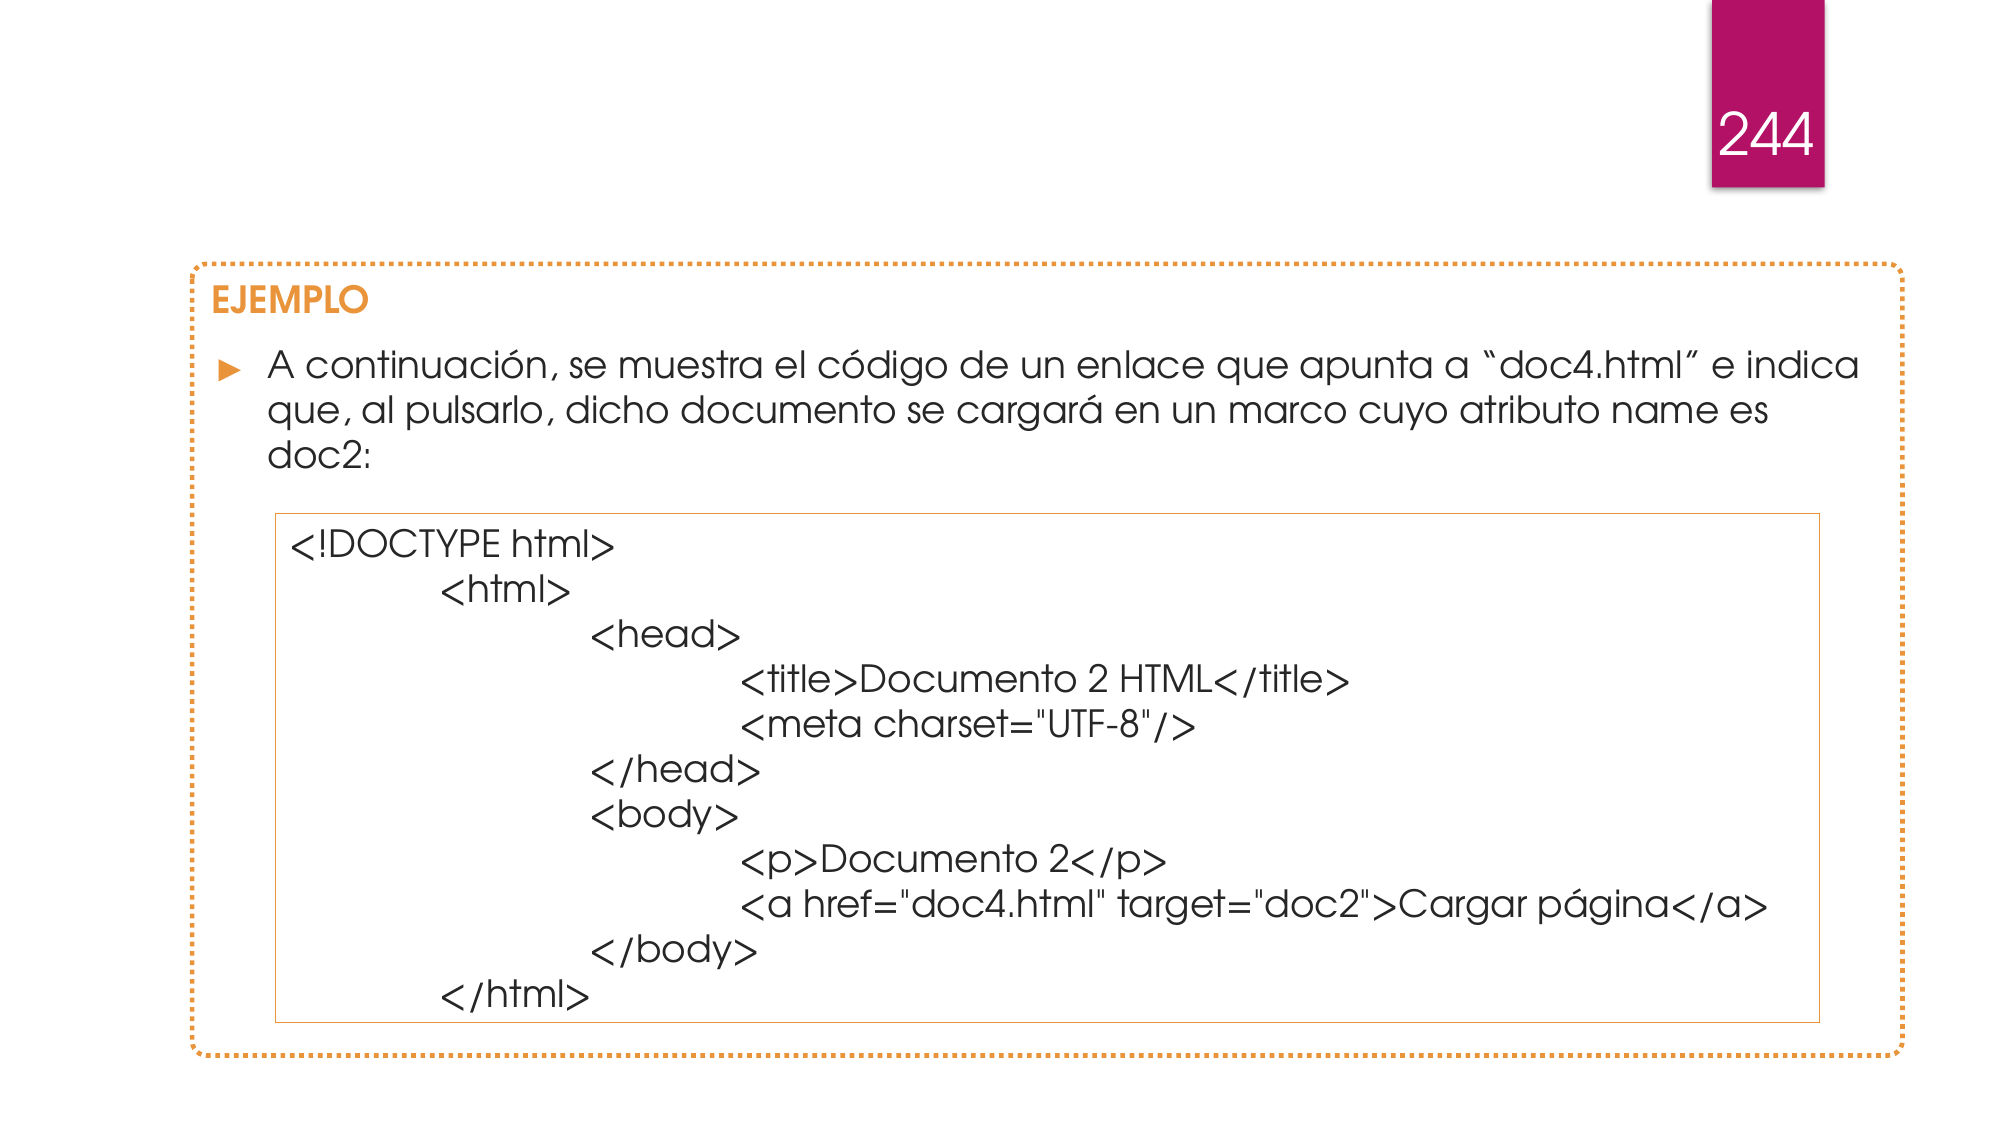

244
EJEMPLO
A continuación, se muestra el código de un enlace que apunta a “doc4.html” e indica que, al pulsarlo, dicho documento se cargará en un marco cuyo atributo name es doc2:

<!DOCTYPE html>
	<html>
		<head>
			<title>Documento 2 HTML</title>
			<meta charset="UTF-8"/>
		</head>
		<body>
			<p>Documento 2</p>
			<a href="doc4.html" target="doc2">Cargar página</a>
		</body>
	</html>